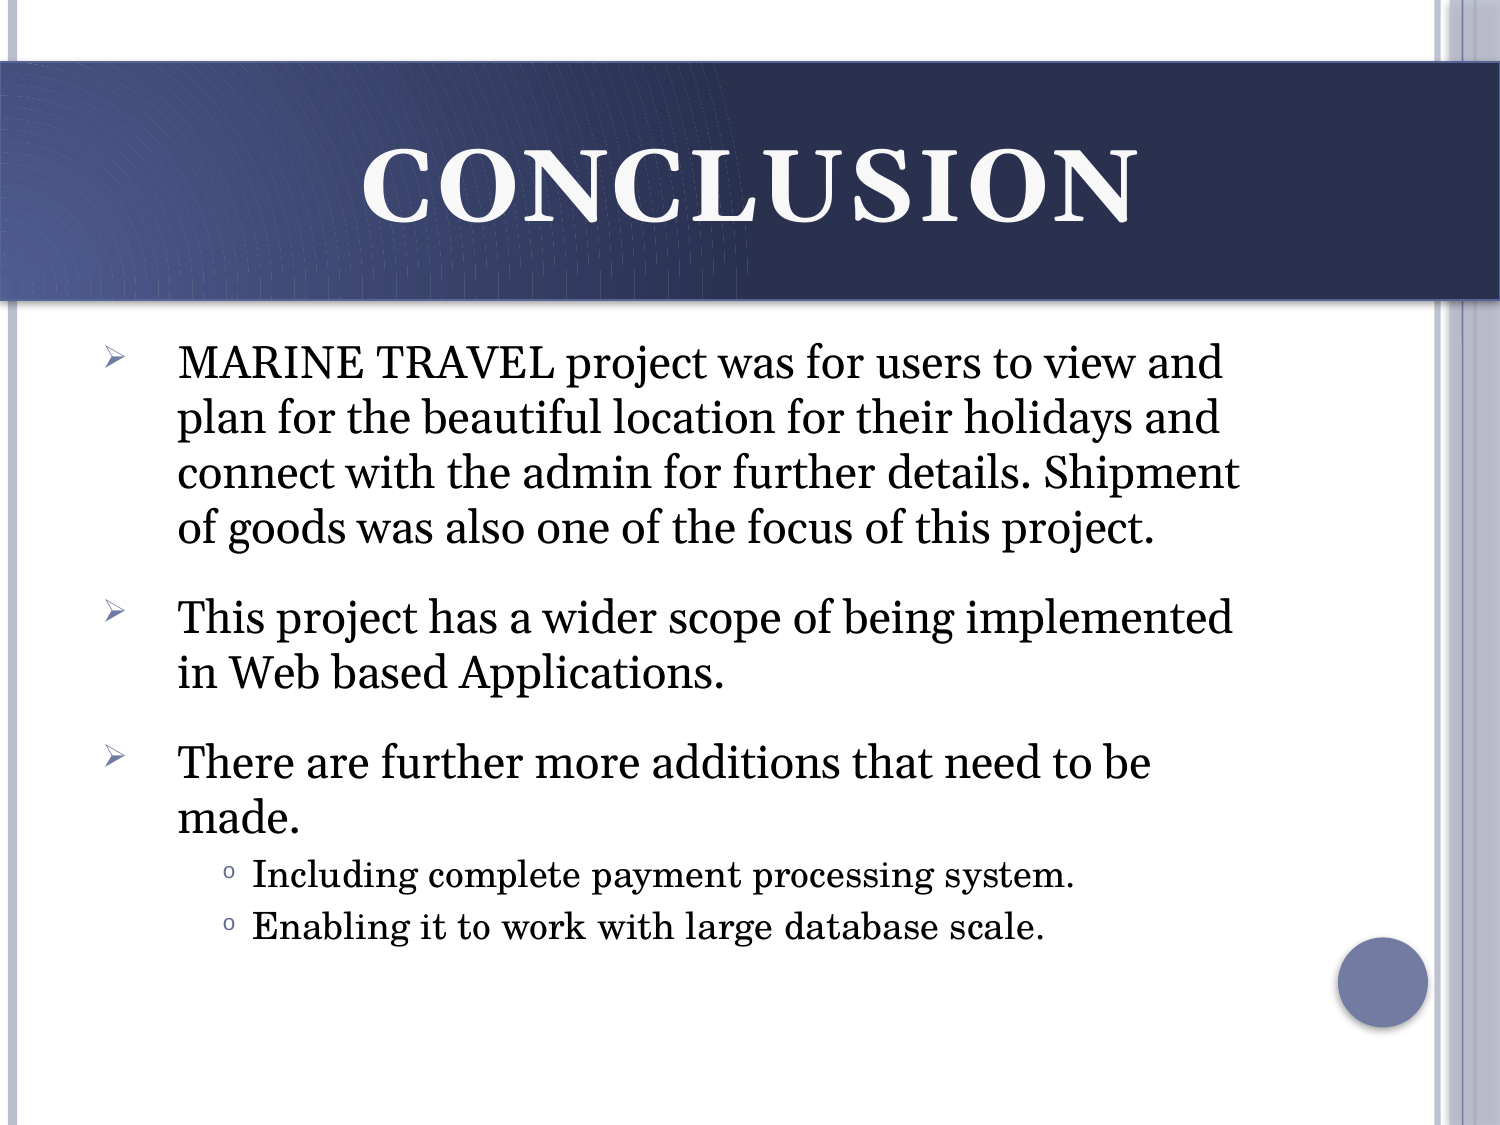

CONCLUSION
MARINE TRAVEL project was for users to view and plan for the beautiful location for their holidays and connect with the admin for further details. Shipment of goods was also one of the focus of this project.

This project has a wider scope of being implemented in Web based Applications.

There are further more additions that need to be made.
Including complete payment processing system.
Enabling it to work with large database scale.